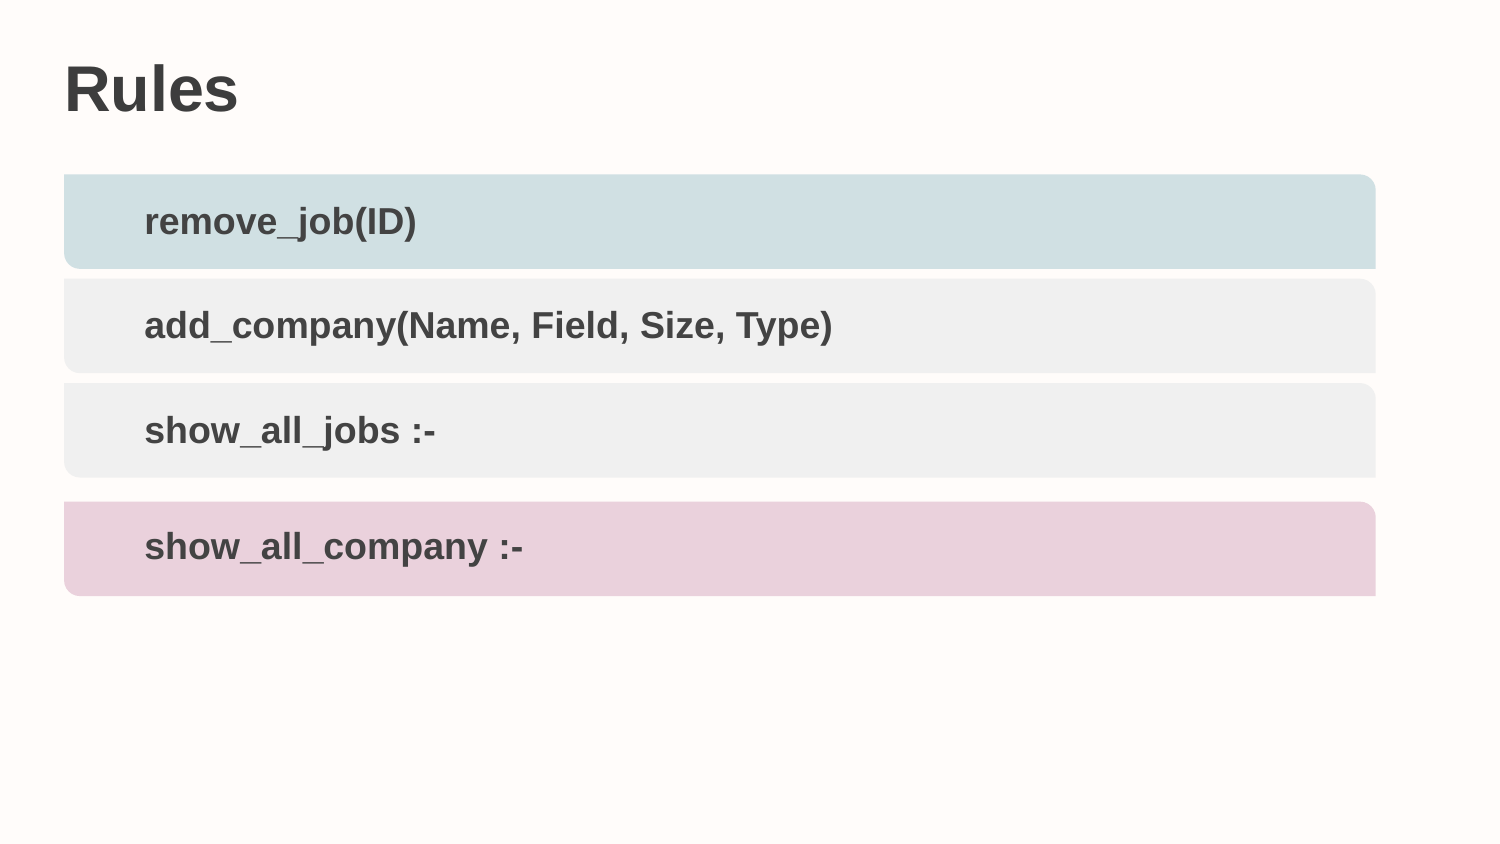

# Rules

remove_job(ID)

add_company(Name, Field, Size, Type)

show_all_jobs :-

show_all_company :-